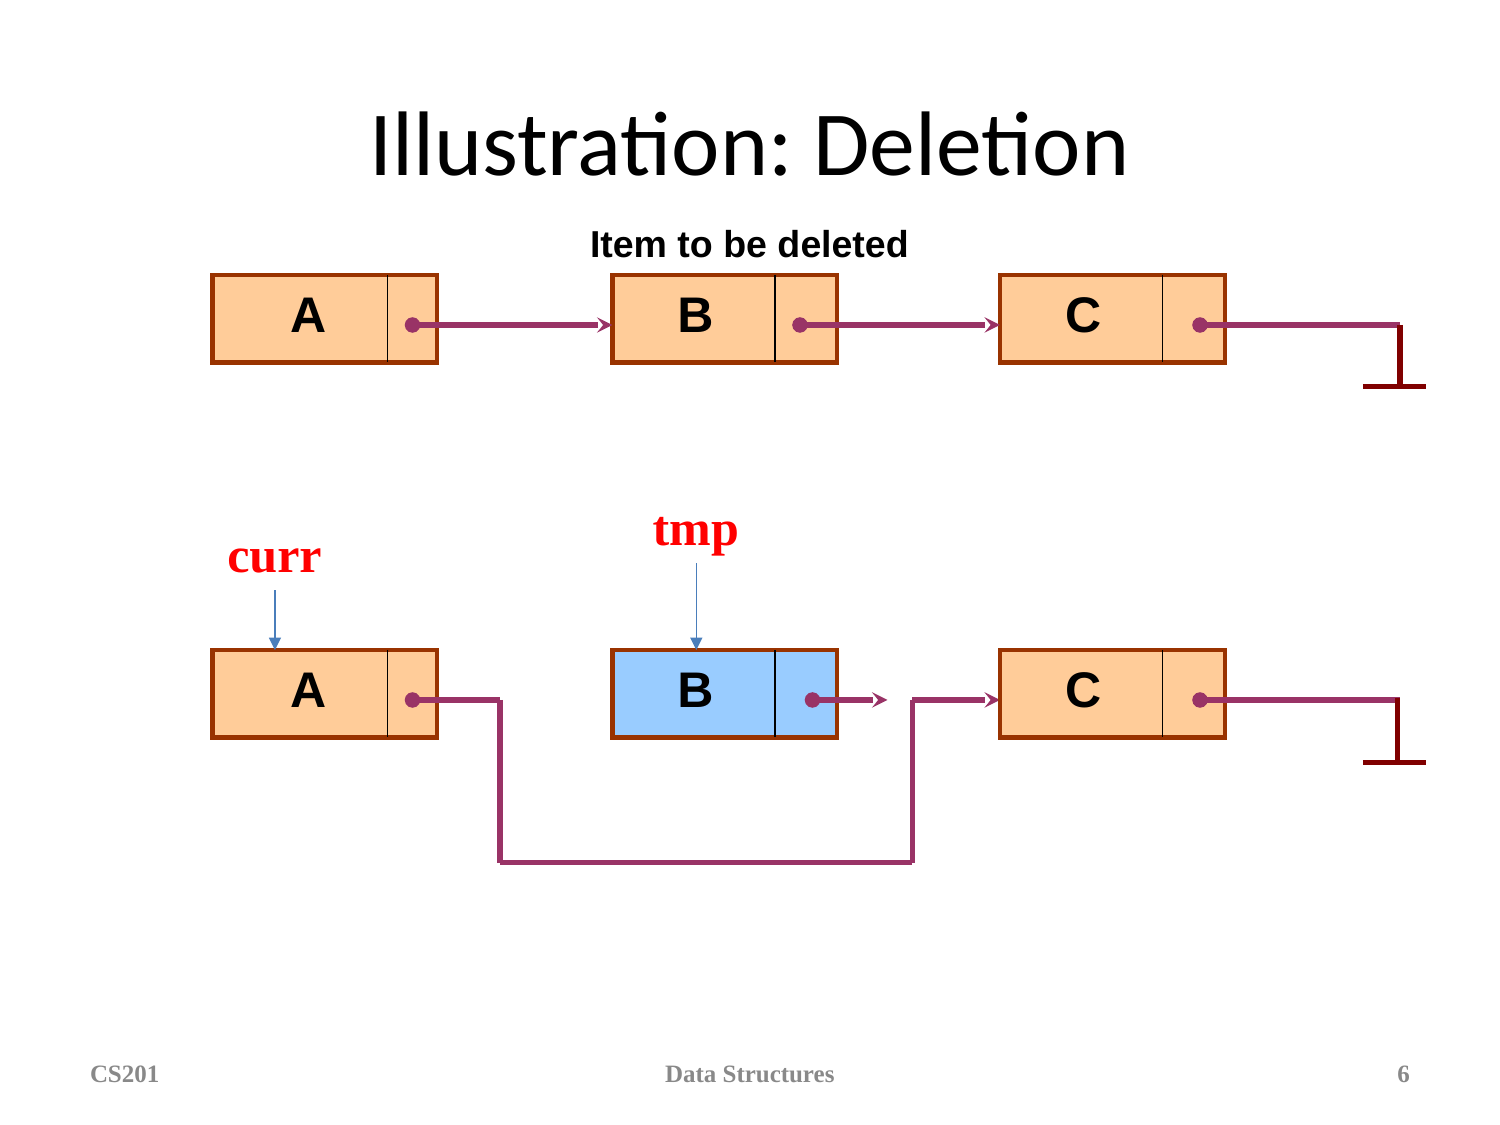

# Illustration: Deletion
Item to be deleted

A

B

C
tmp
curr

A

B

C
CS201
Data Structures
6